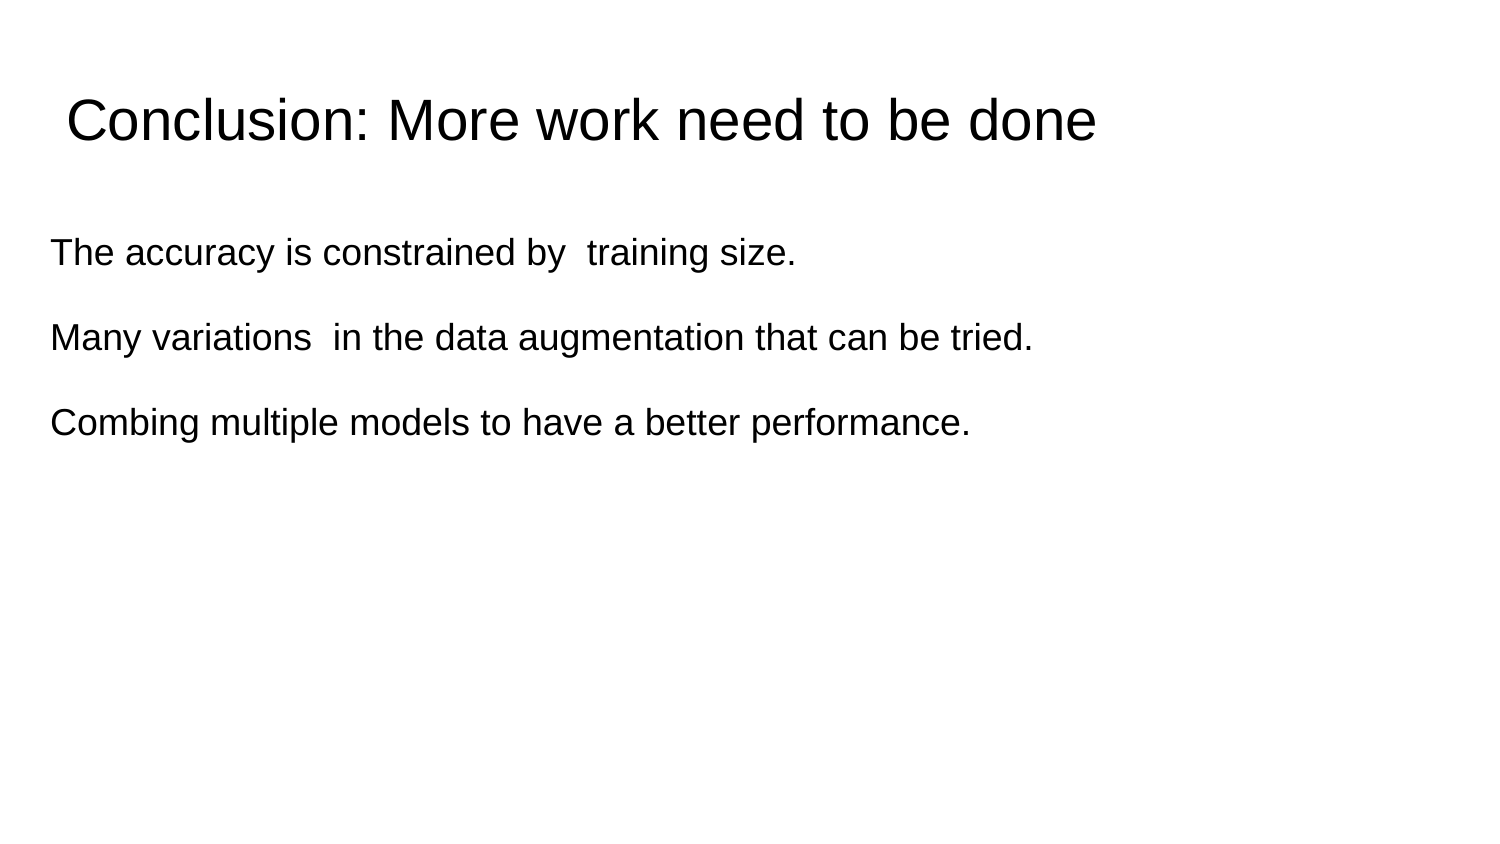

# Conclusion: More work need to be done
The accuracy is constrained by  training size.
Many variations  in the data augmentation that can be tried.
Combing multiple models to have a better performance.